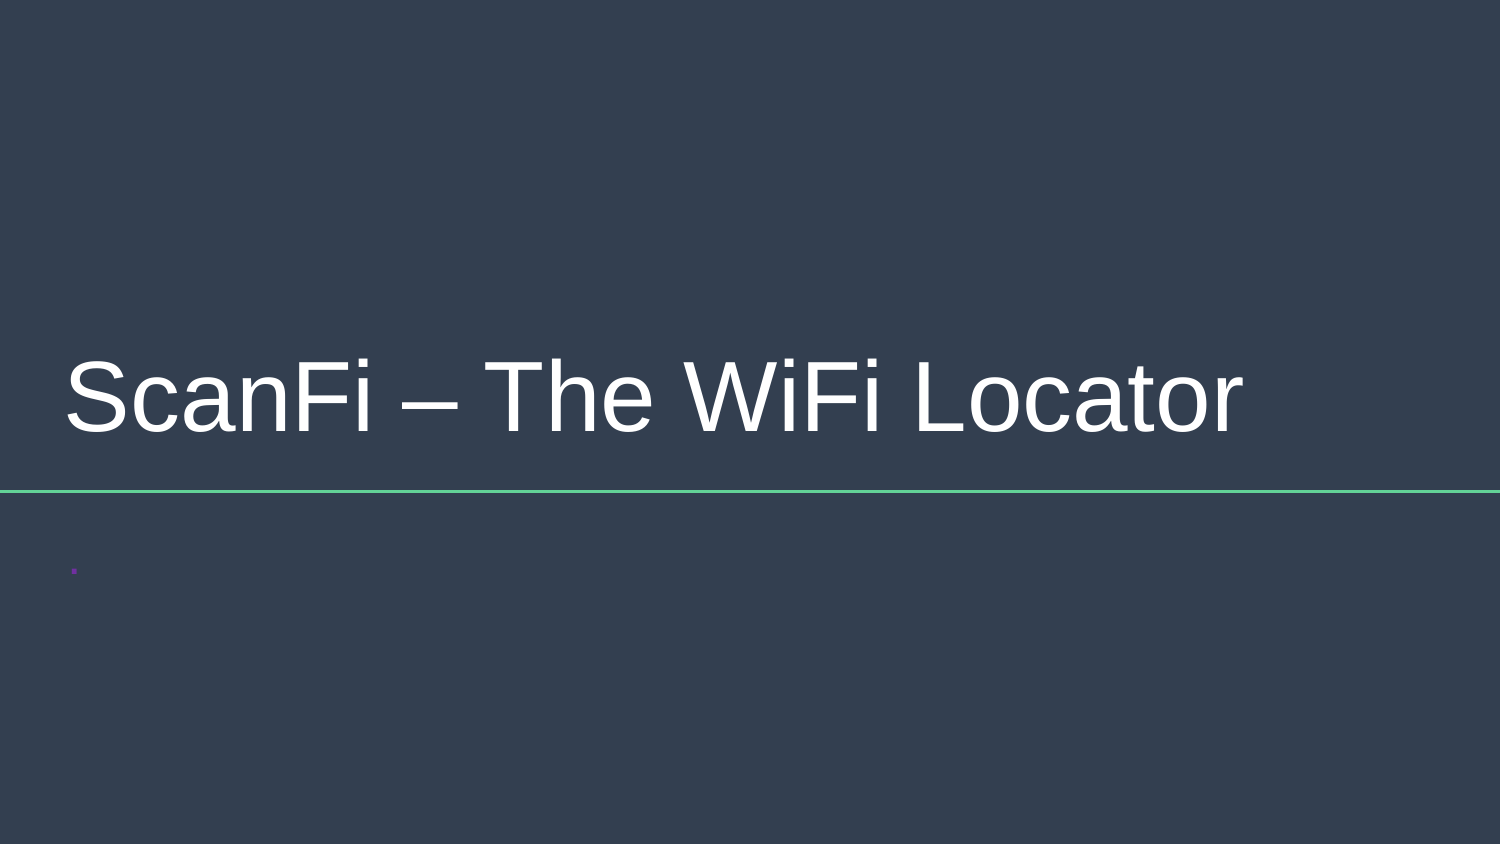

# ScanFi – The WiFi Locator
.